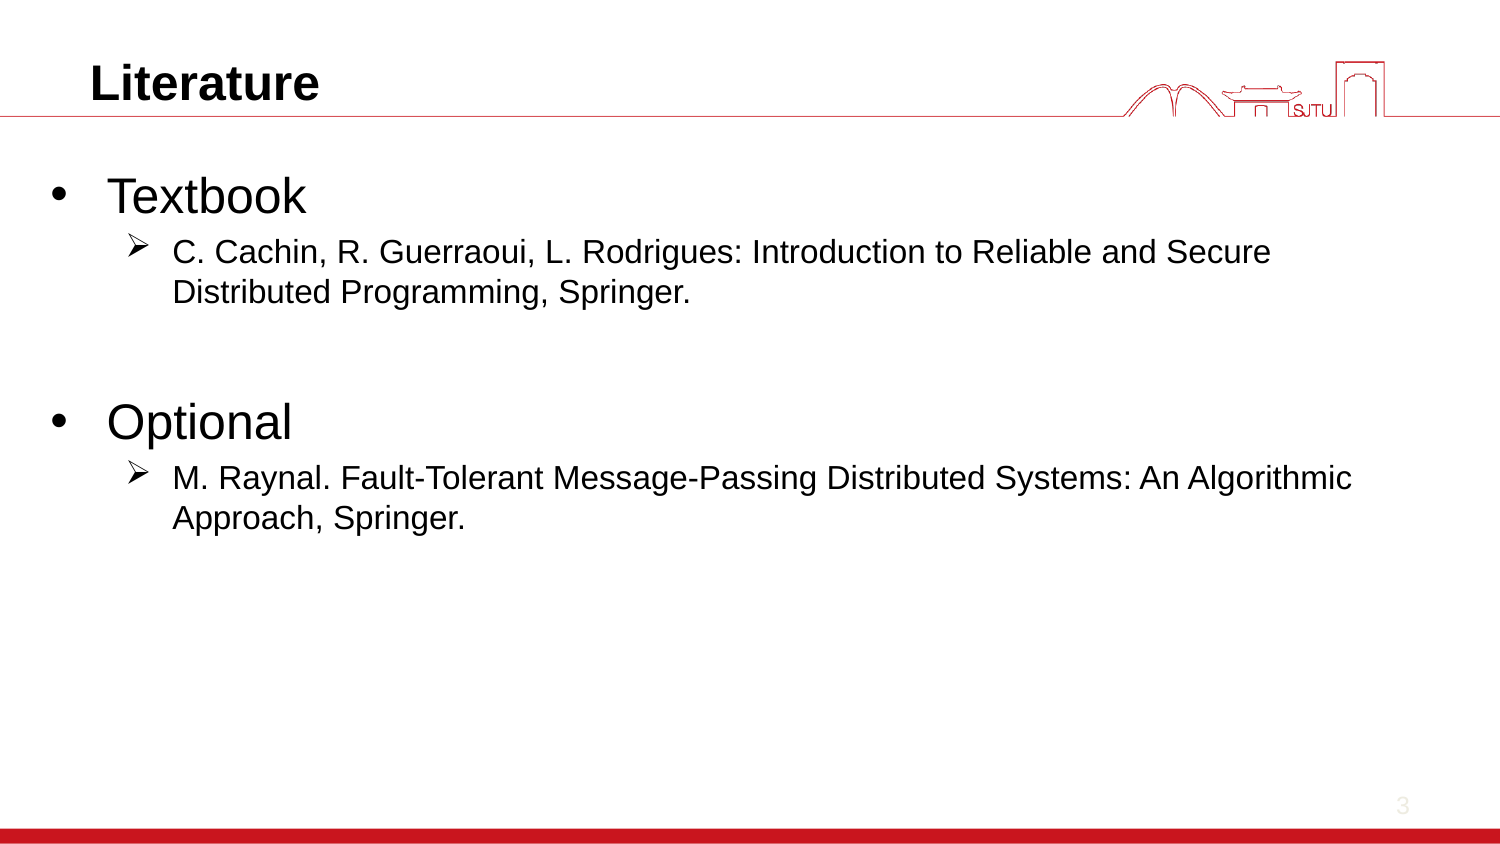

3
# Literature
Textbook
C. Cachin, R. Guerraoui, L. Rodrigues: Introduction to Reliable and Secure Distributed Programming, Springer.

Optional
M. Raynal. Fault-Tolerant Message-Passing Distributed Systems: An Algorithmic Approach, Springer.